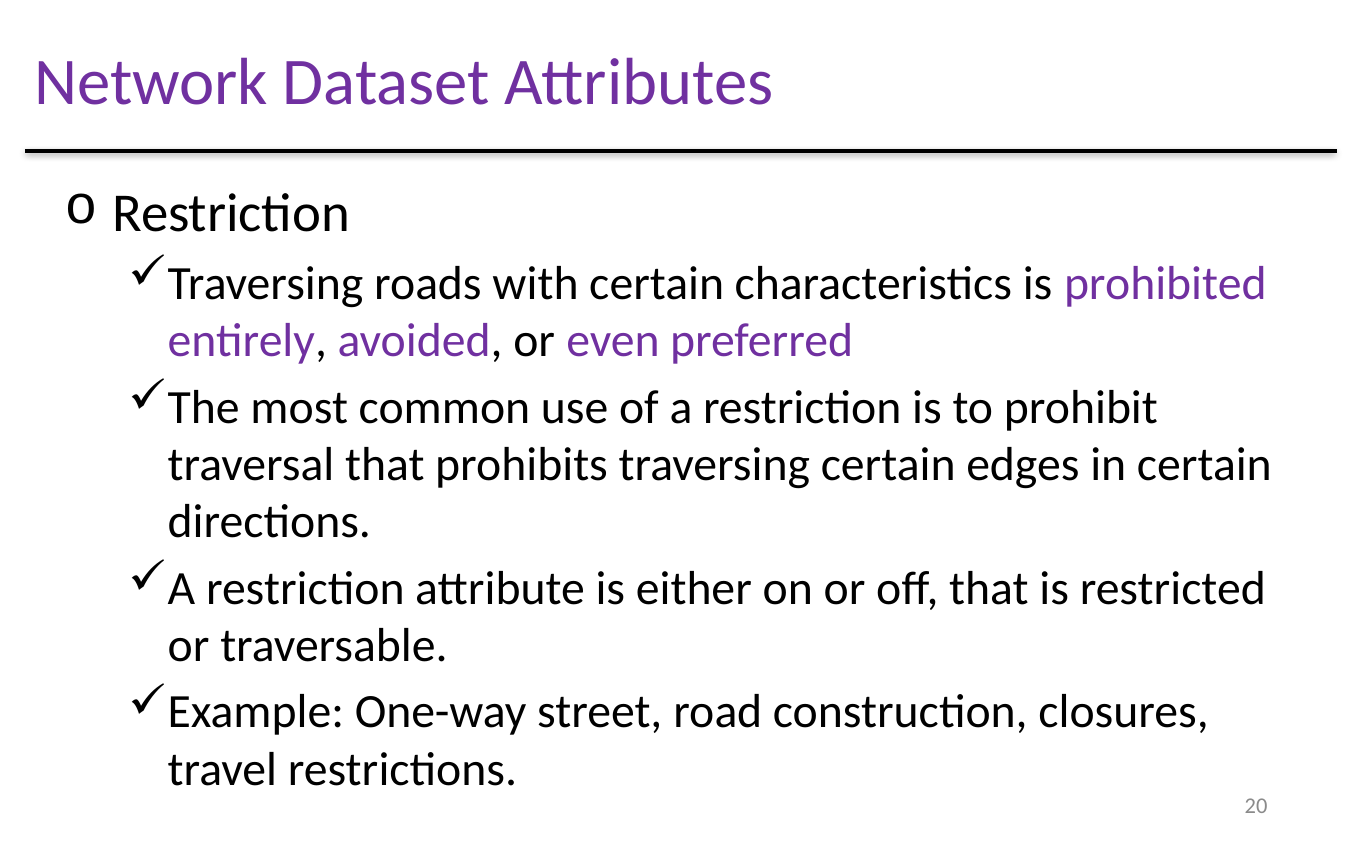

Network Dataset Attributes
Restriction
Traversing roads with certain characteristics is prohibited entirely, avoided, or even preferred
The most common use of a restriction is to prohibit traversal that prohibits traversing certain edges in certain directions.
A restriction attribute is either on or off, that is restricted or traversable.
Example: One-way street, road construction, closures, travel restrictions.

20